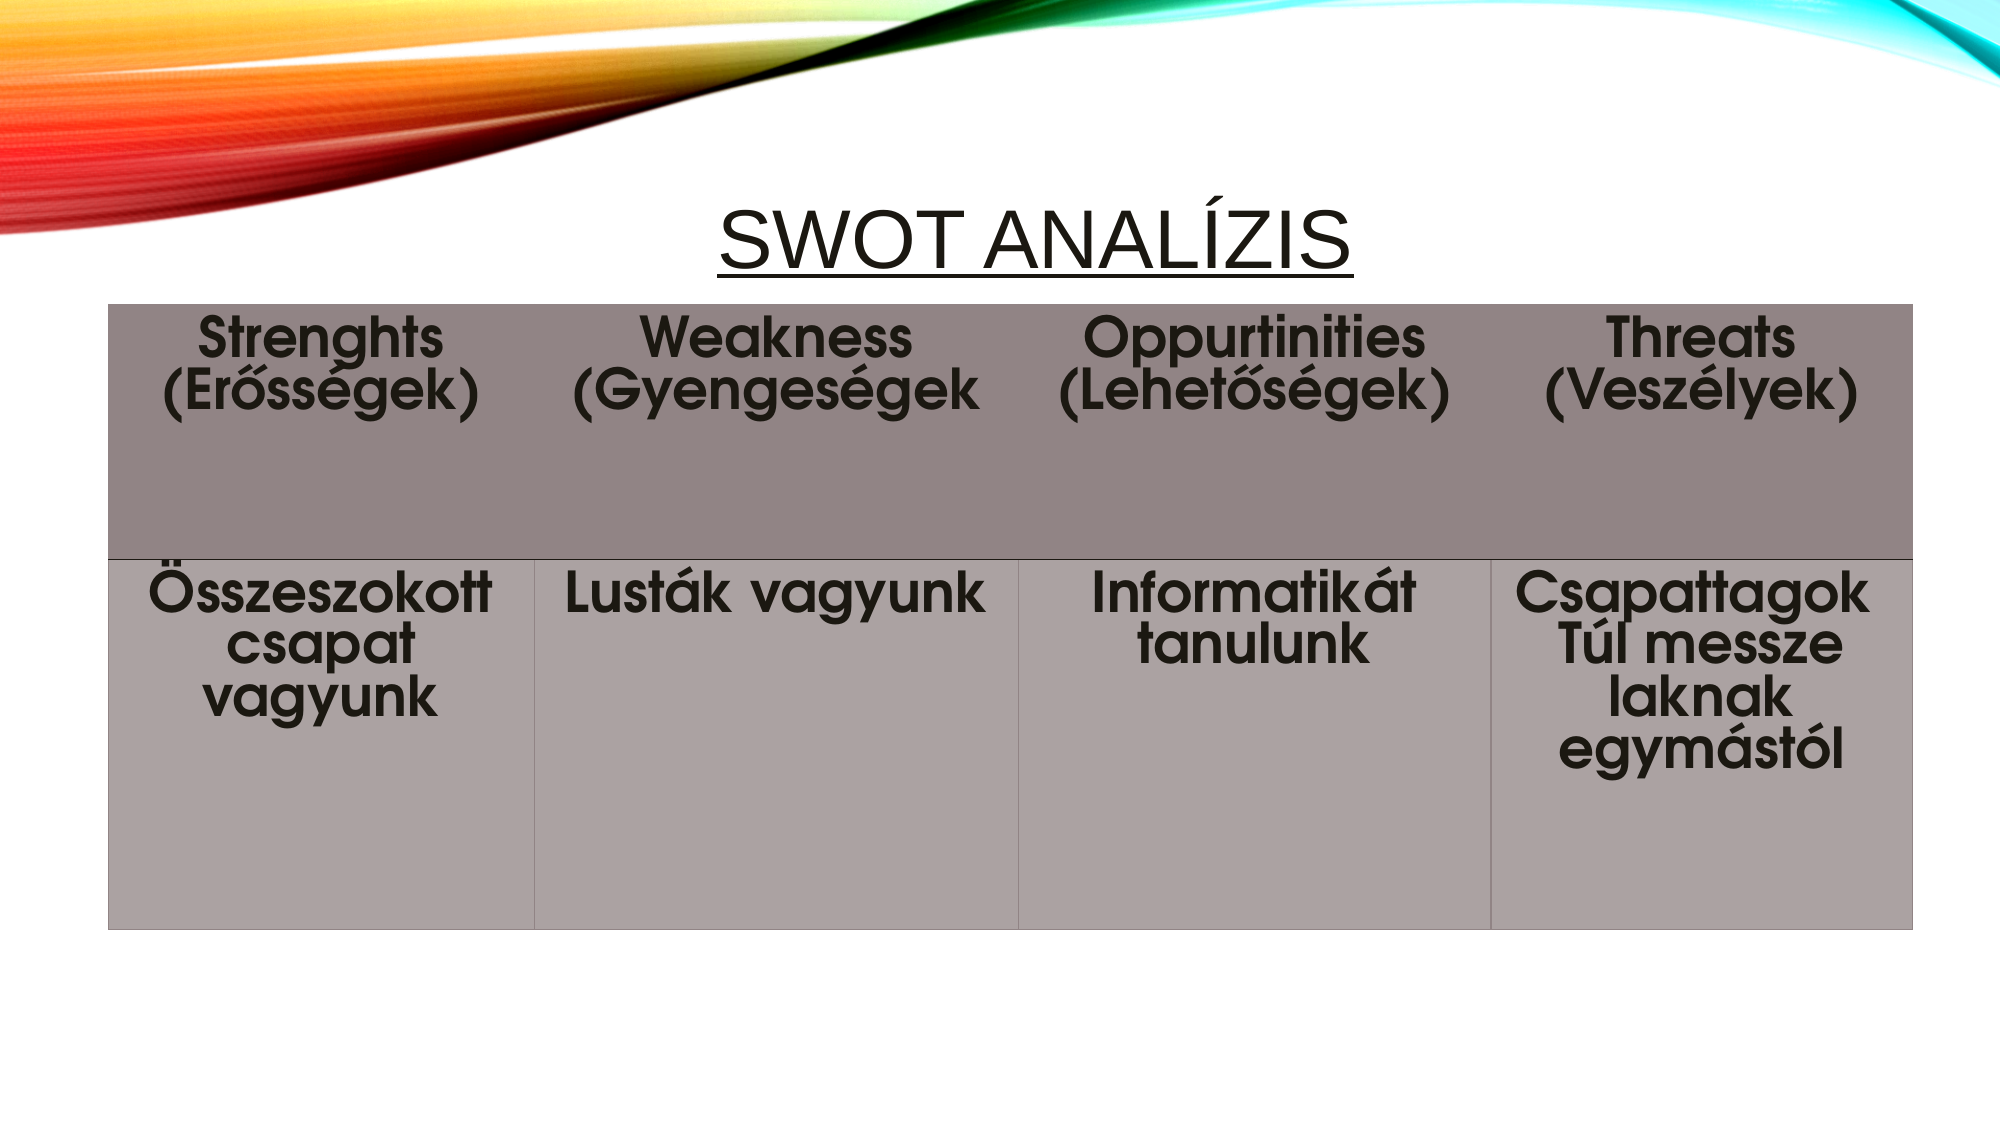

# Swot analízis
| Strenghts (Erősségek) | Weakness (Gyengeségek | Oppurtinities (Lehetőségek) | Threats (Veszélyek) |
| --- | --- | --- | --- |
| Összeszokott csapat vagyunk | Lusták vagyunk | Informatikát tanulunk | Csapattagok Túl messze laknak egymástól |